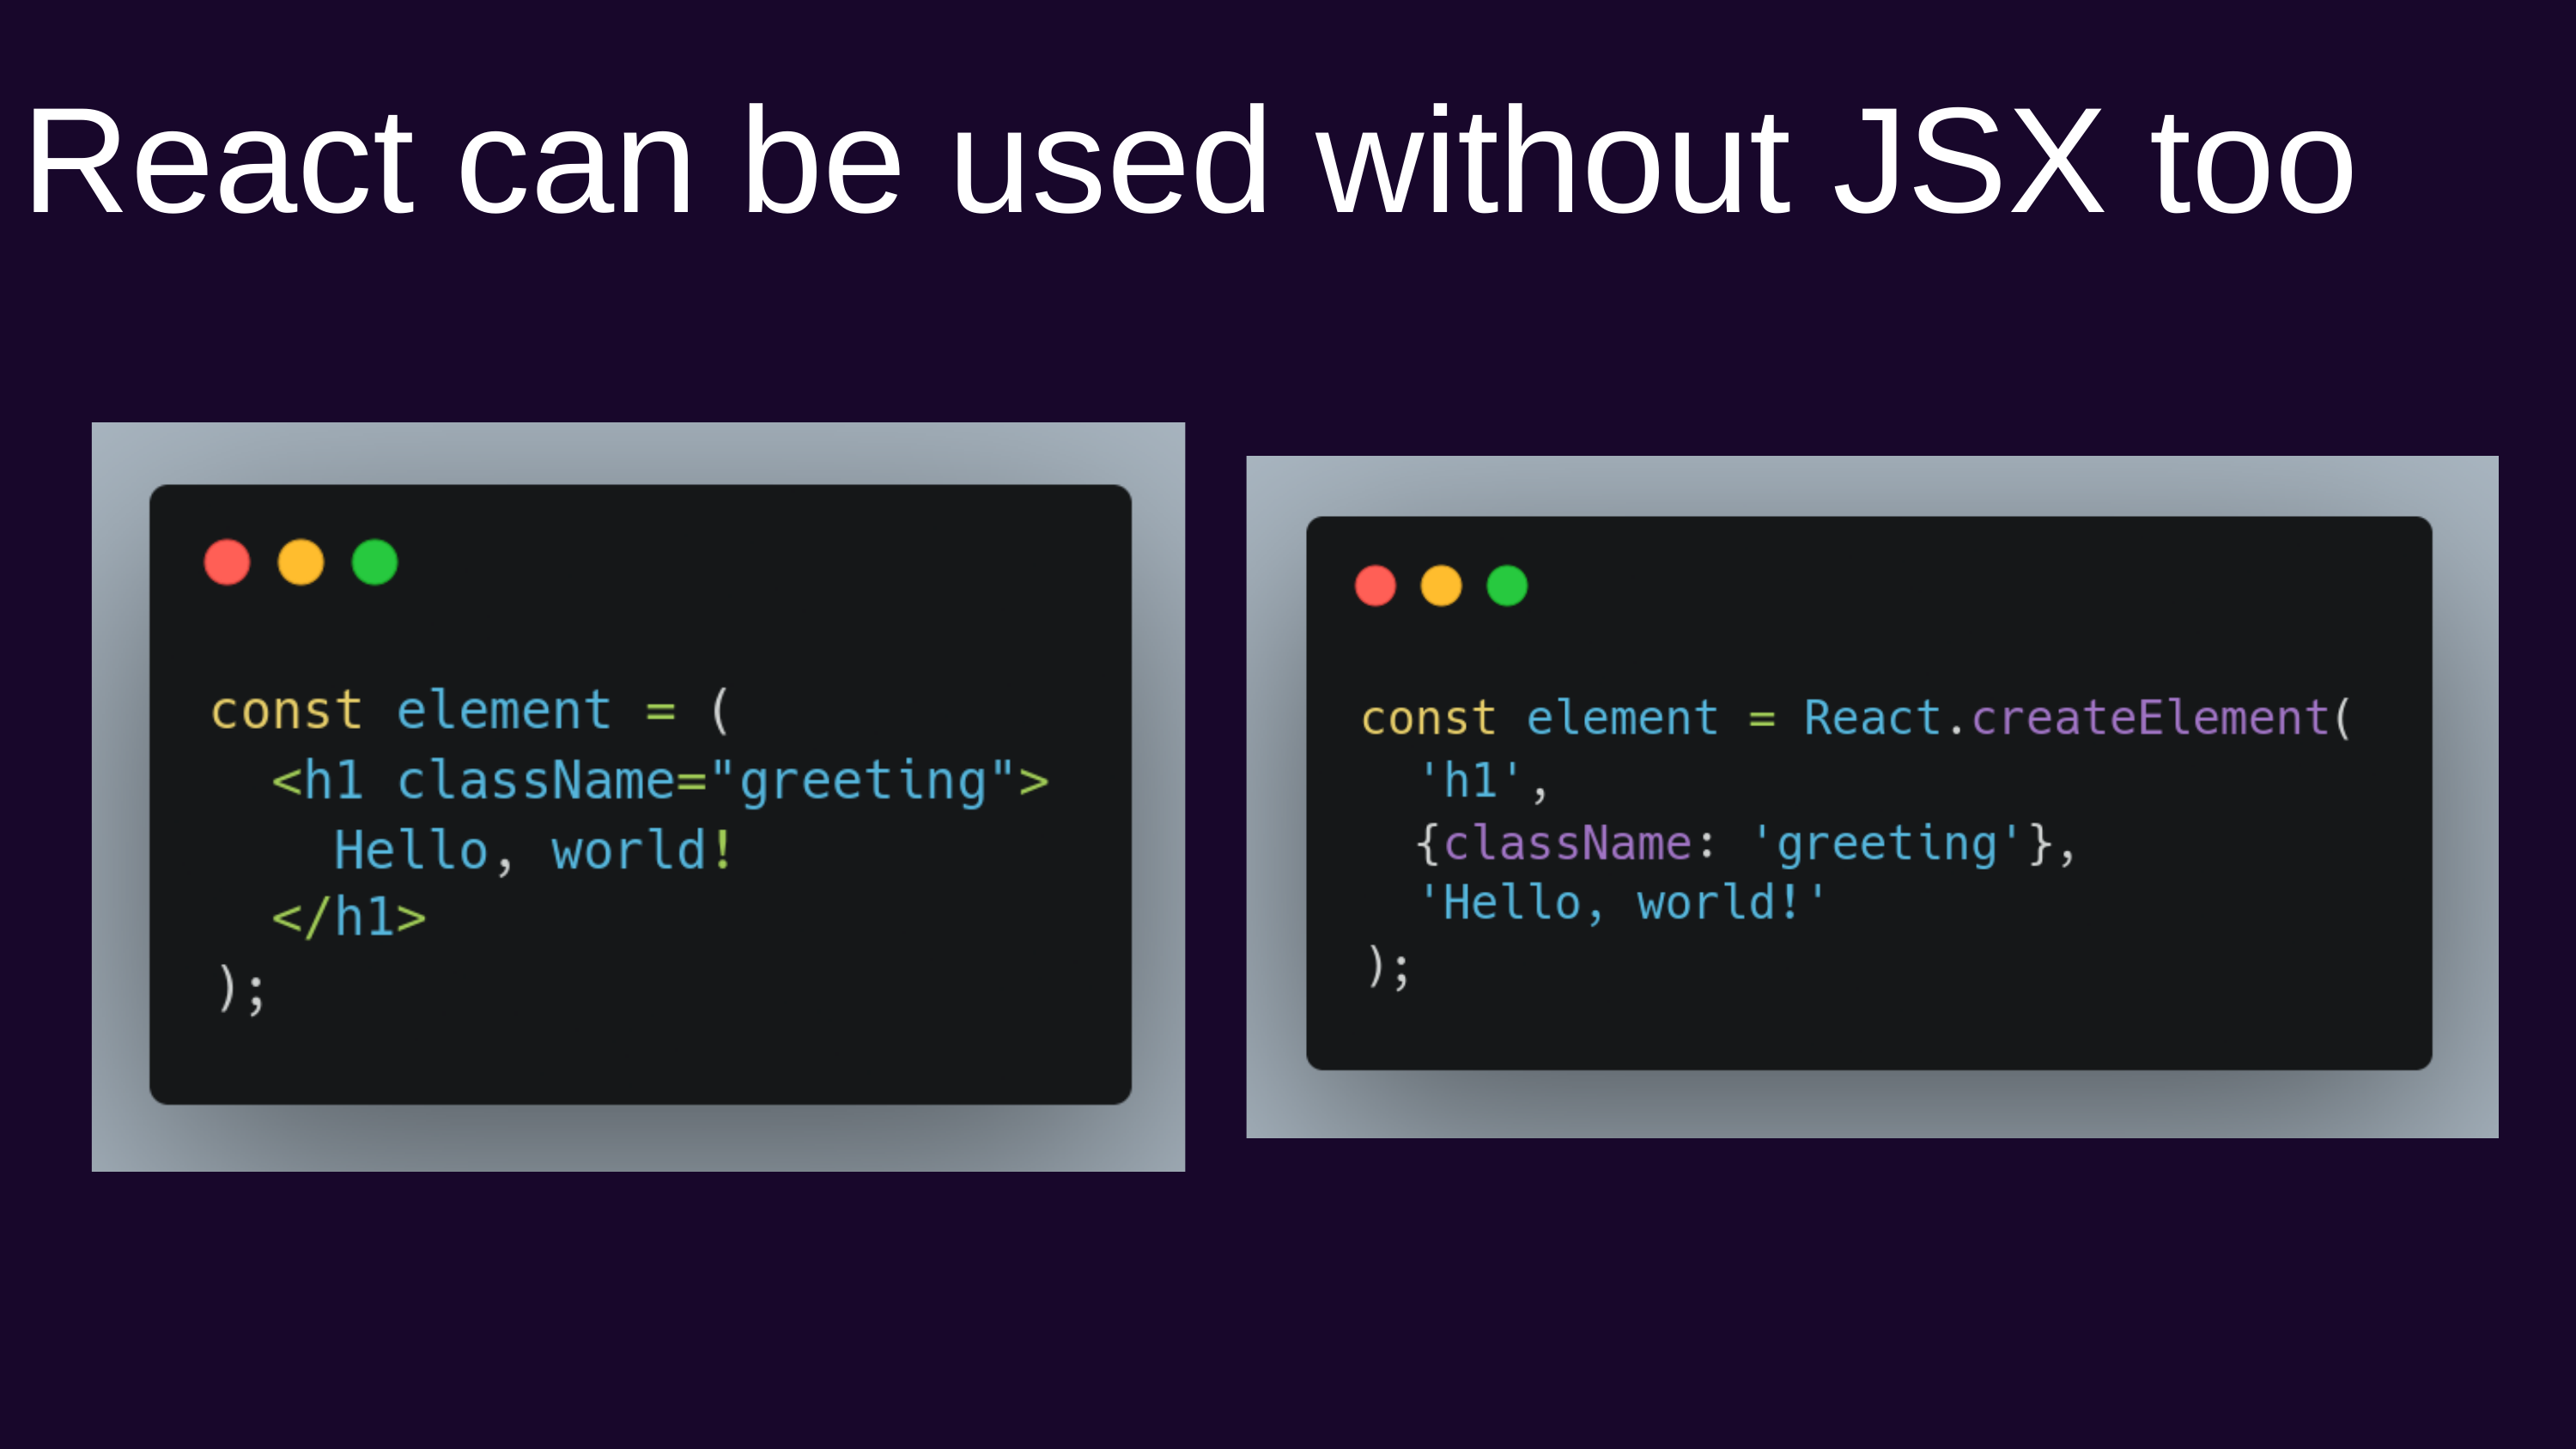

React can be used without JSX too